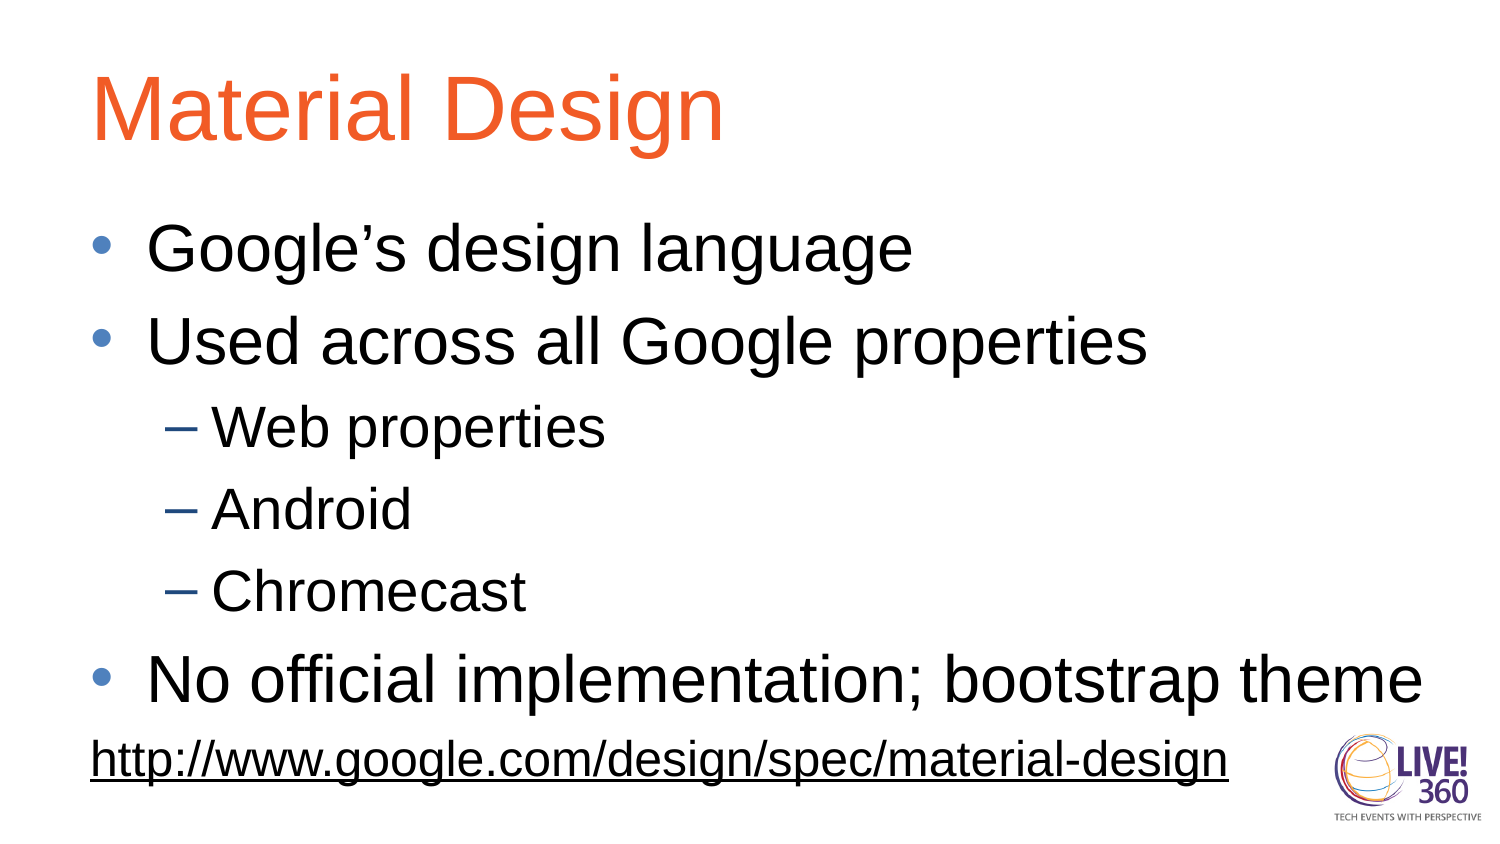

# Material Design
Google’s design language
Used across all Google properties
Web properties
Android
Chromecast
No official implementation; bootstrap theme
http://www.google.com/design/spec/material-design